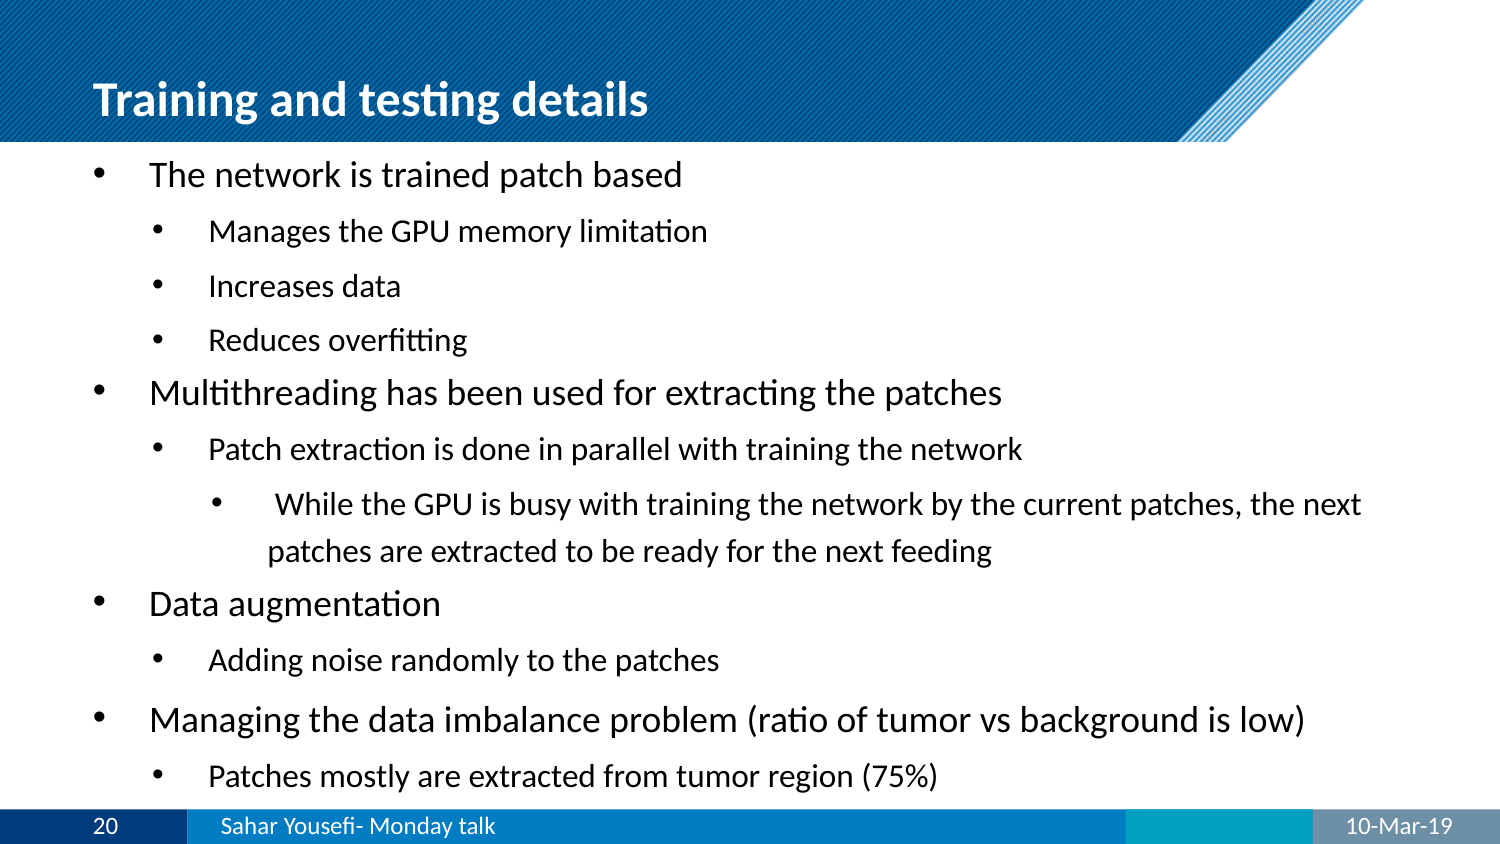

# Training and testing details
The network is trained patch based
Manages the GPU memory limitation
Increases data
Reduces overfitting
Multithreading has been used for extracting the patches
Patch extraction is done in parallel with training the network
 While the GPU is busy with training the network by the current patches, the next patches are extracted to be ready for the next feeding
Data augmentation
Adding noise randomly to the patches
Managing the data imbalance problem (ratio of tumor vs background is low)
Patches mostly are extracted from tumor region (75%)
20
Sahar Yousefi- Monday talk
10-Mar-19